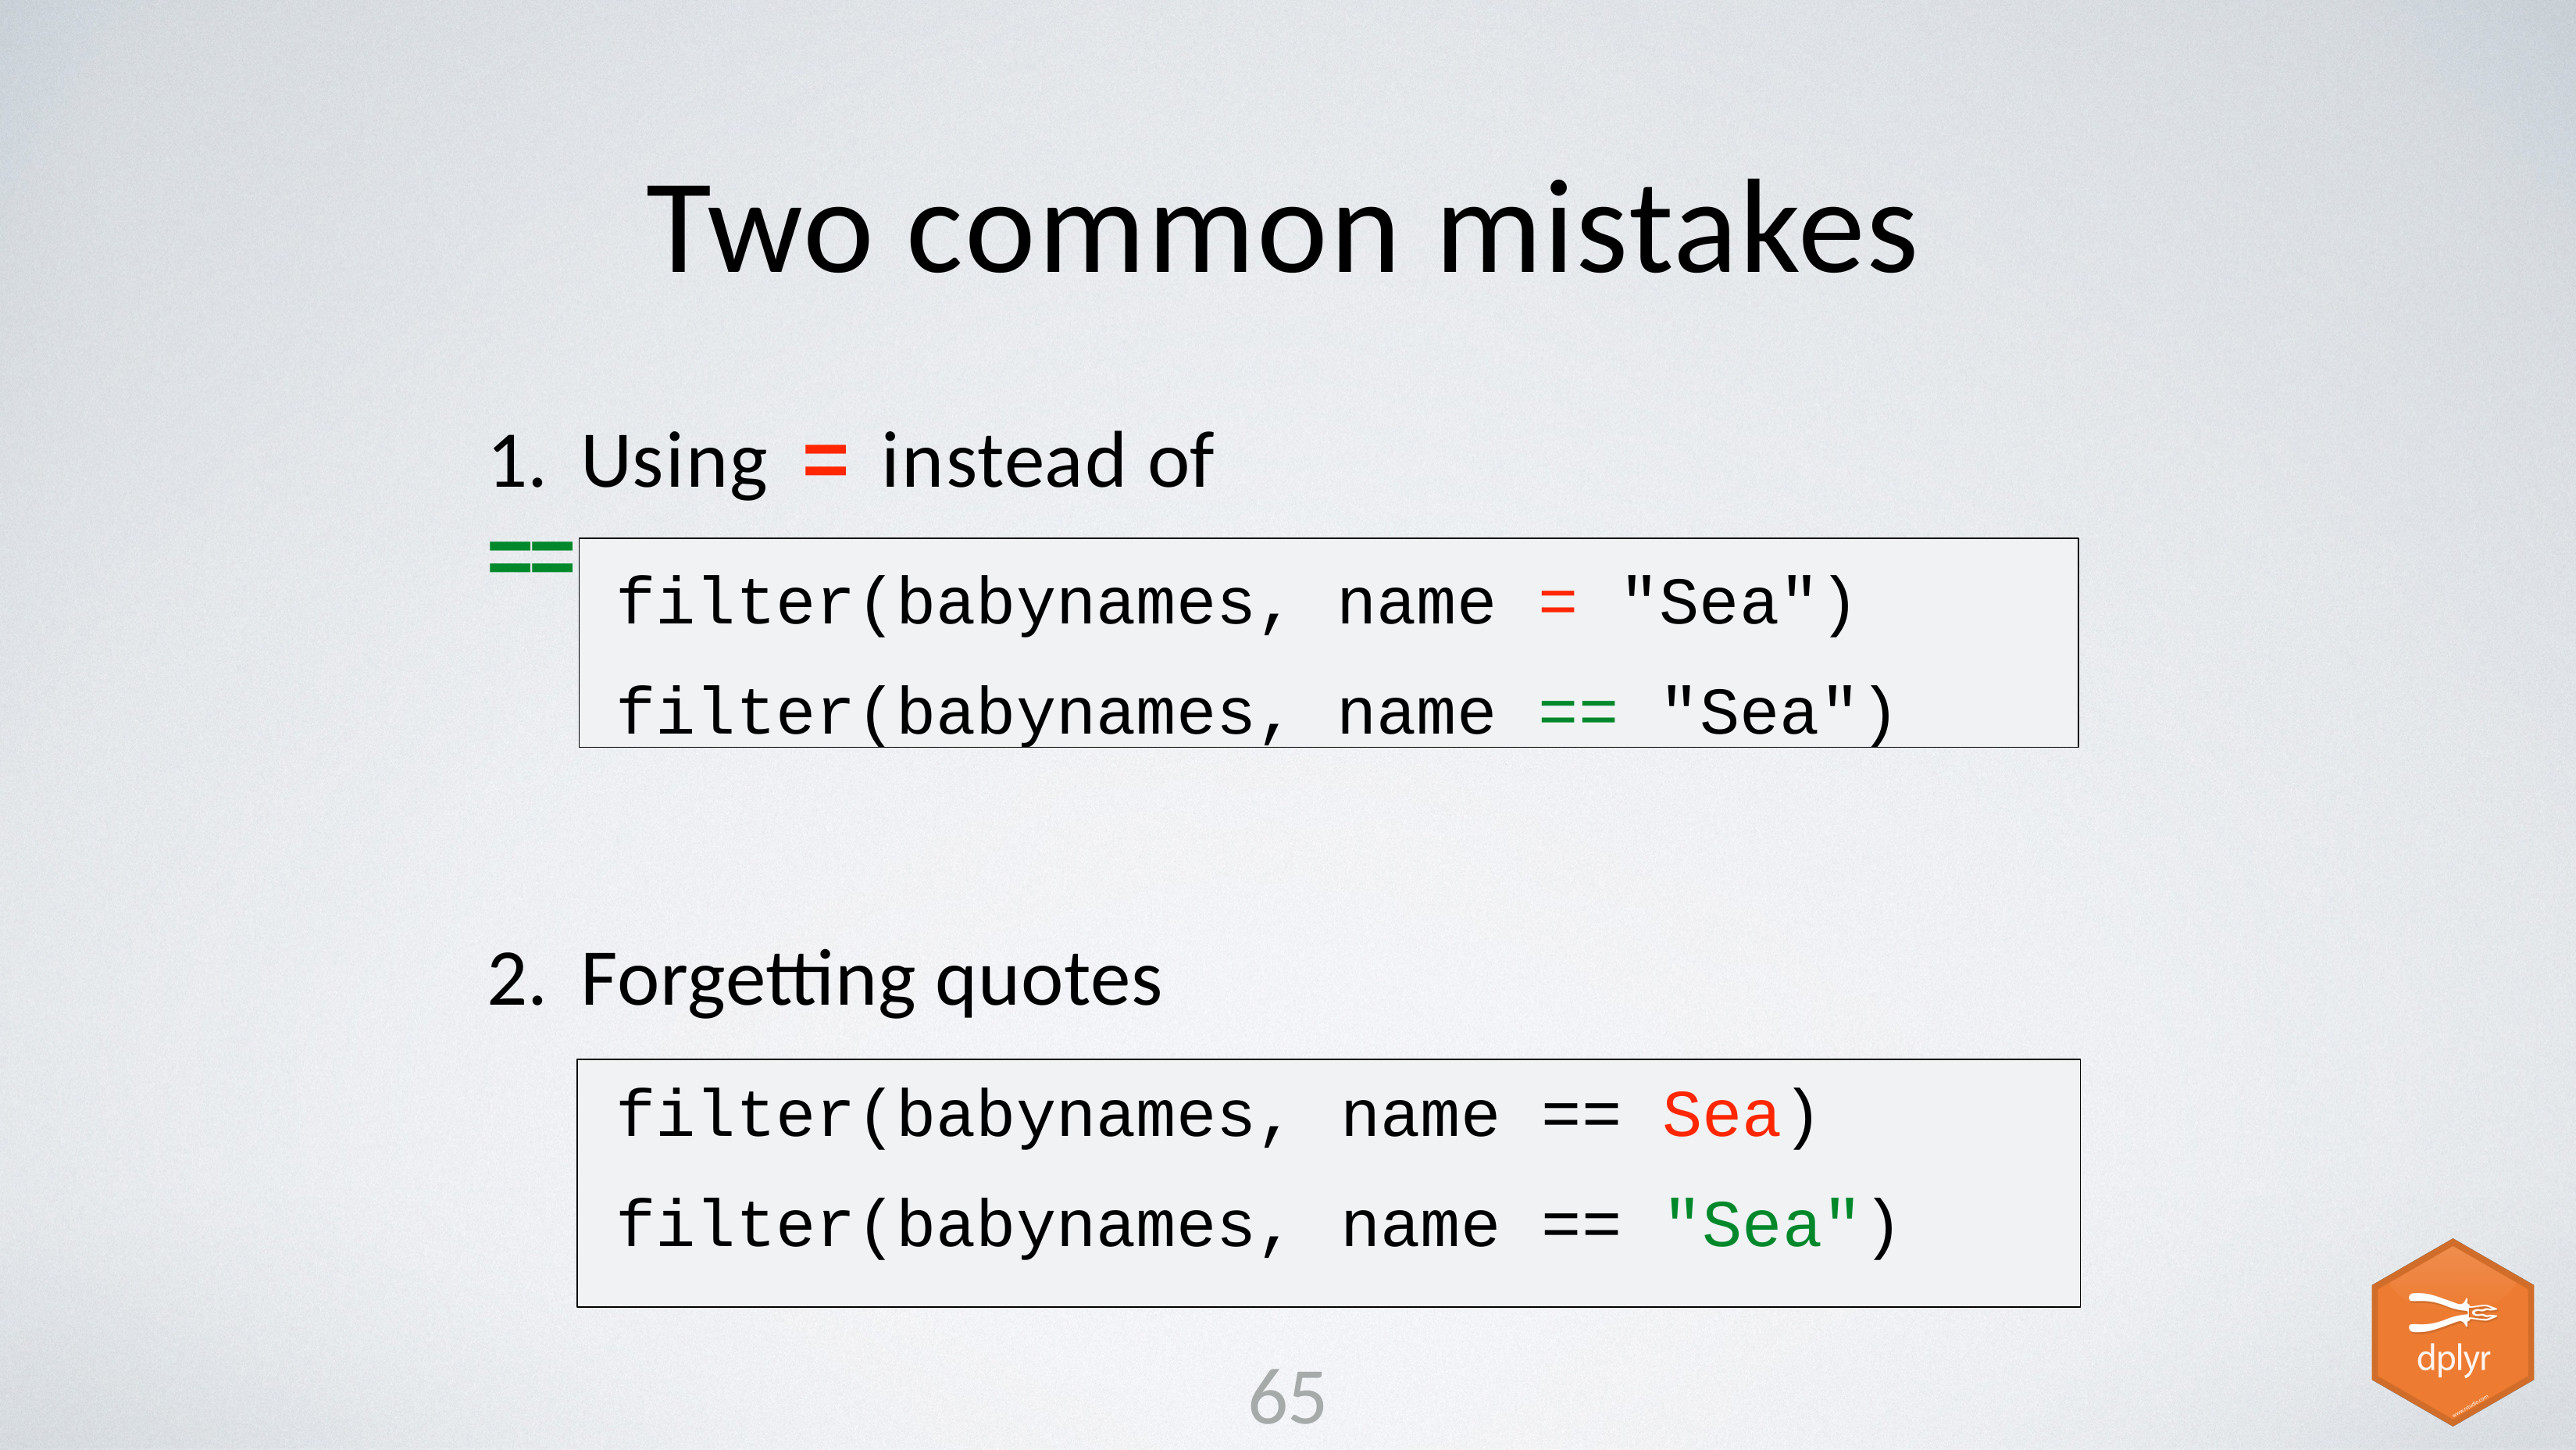

# Two common mistakes
1.	Using	= instead of	==
filter(babynames, name = "Sea")
filter(babynames, name == "Sea")
2.	Forgetting quotes

| filter(babynames, | name | == | Sea) |
| --- | --- | --- | --- |
| filter(babynames, | name | == | "Sea") |

65